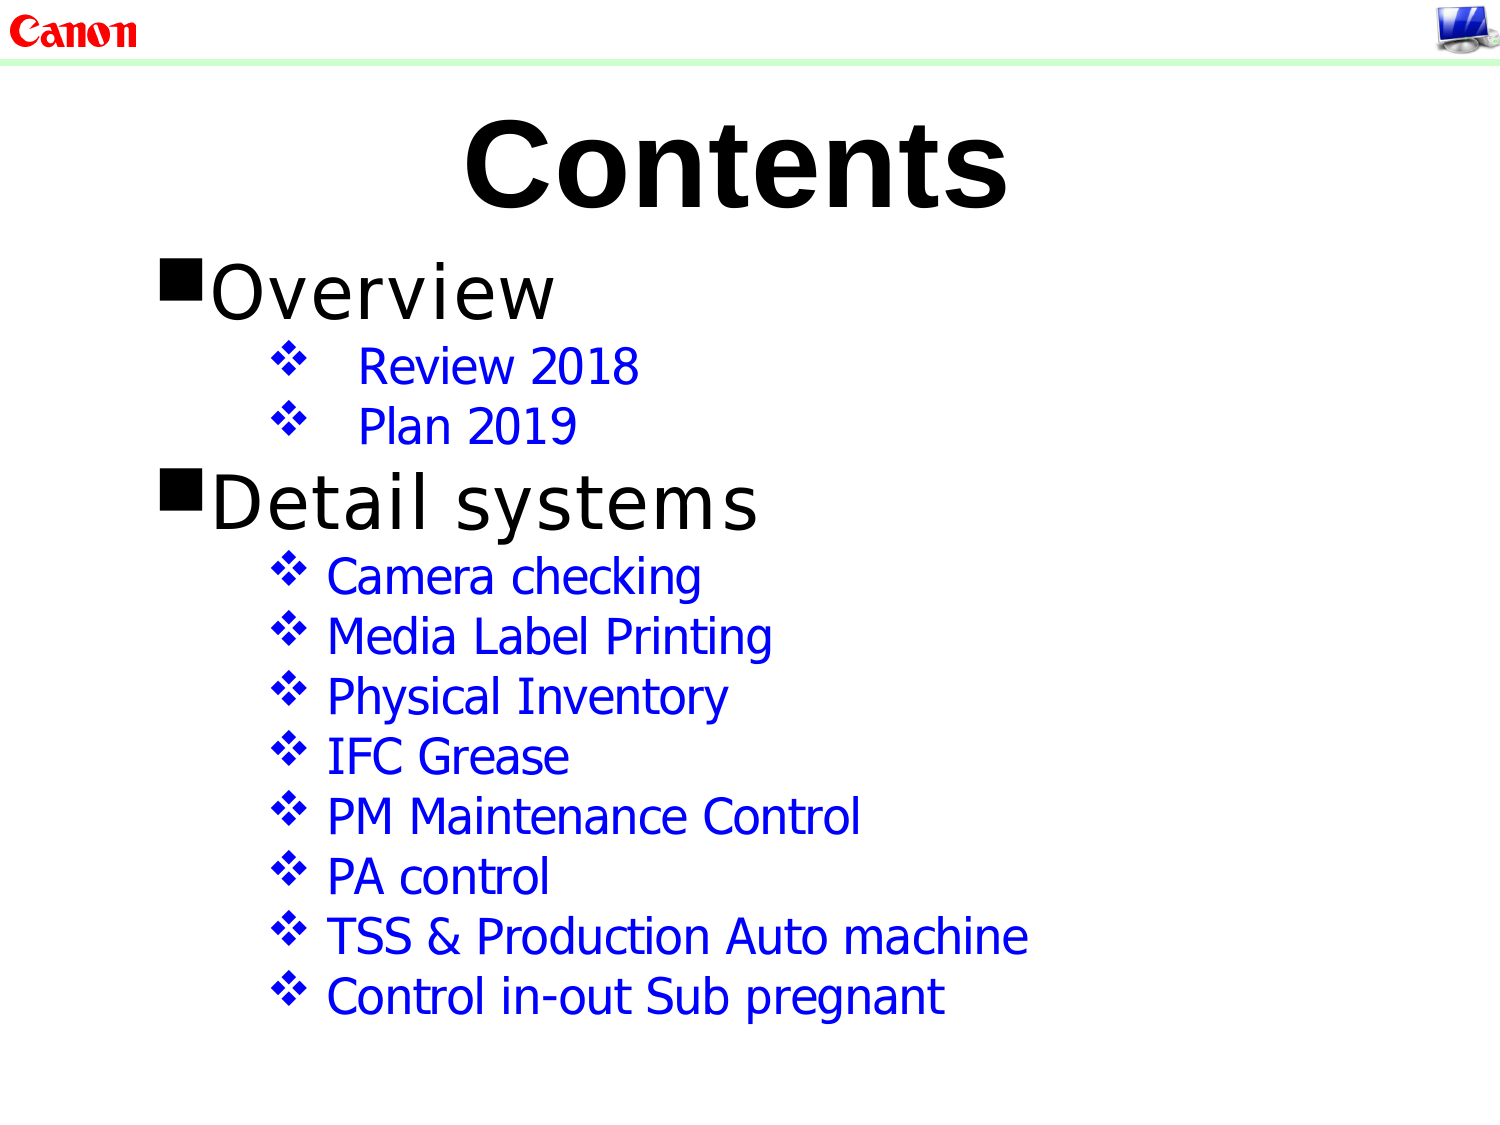

Contents
Overview
   Review 2018
   Plan 2019
Detail systems
 Camera checking
 Media Label Printing
 Physical Inventory
 IFC Grease
 PM Maintenance Control
 PA control
 TSS & Production Auto machine
 Control in-out Sub pregnant